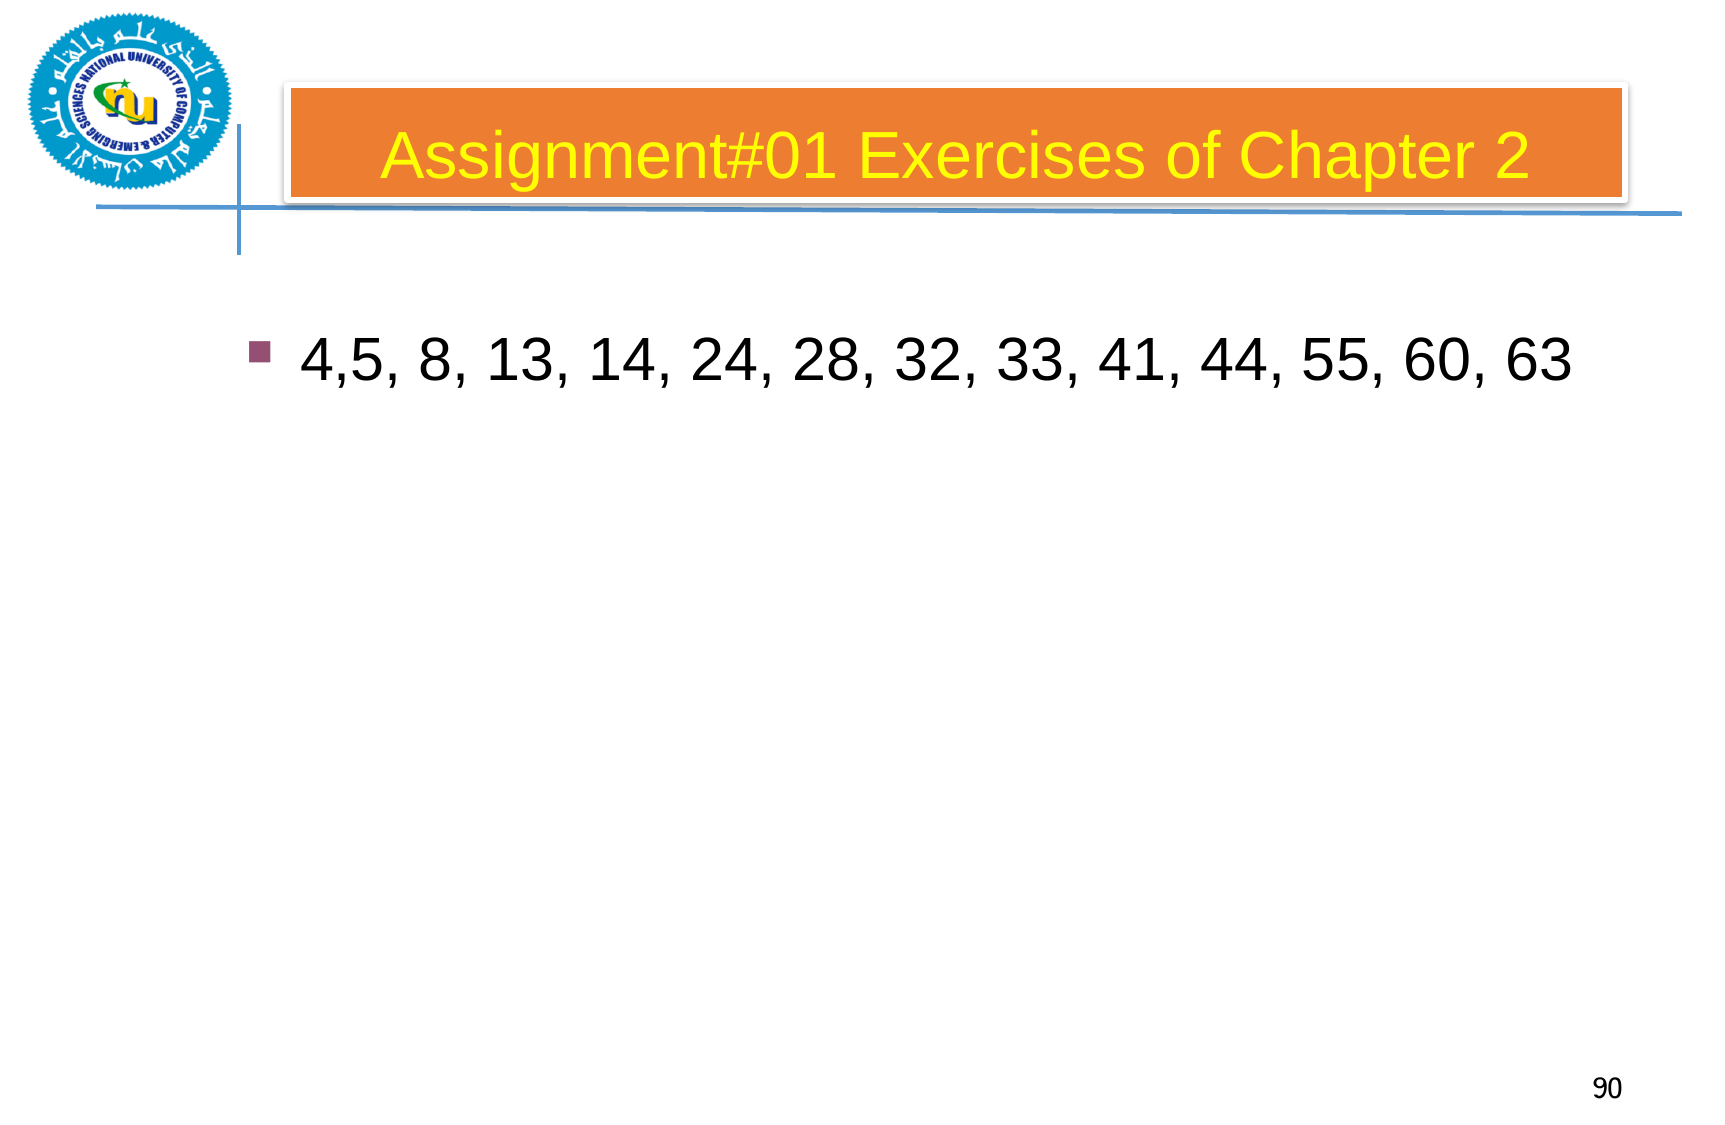

Assignment#01 Exercises of Chapter 2
4,5, 8, 13, 14, 24, 28, 32, 33, 41, 44, 55, 60, 63
90